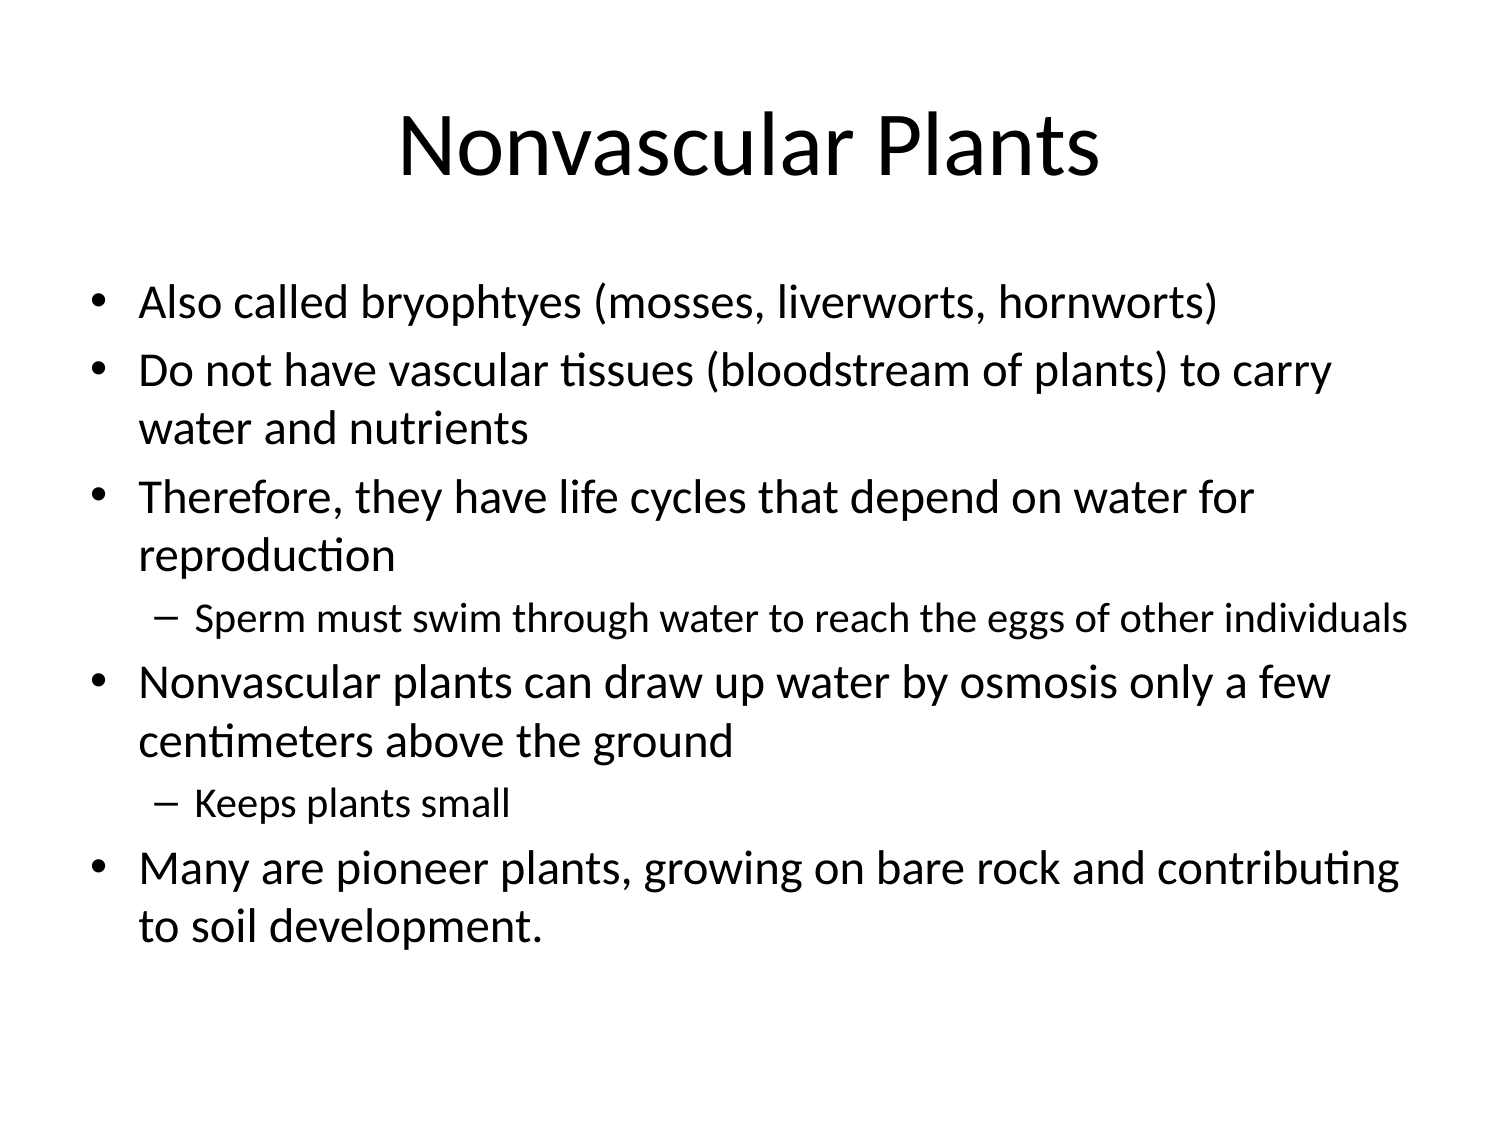

# Nonvascular Plants
Also called bryophtyes (mosses, liverworts, hornworts)
Do not have vascular tissues (bloodstream of plants) to carry water and nutrients
Therefore, they have life cycles that depend on water for reproduction
Sperm must swim through water to reach the eggs of other individuals
Nonvascular plants can draw up water by osmosis only a few centimeters above the ground
Keeps plants small
Many are pioneer plants, growing on bare rock and contributing to soil development.